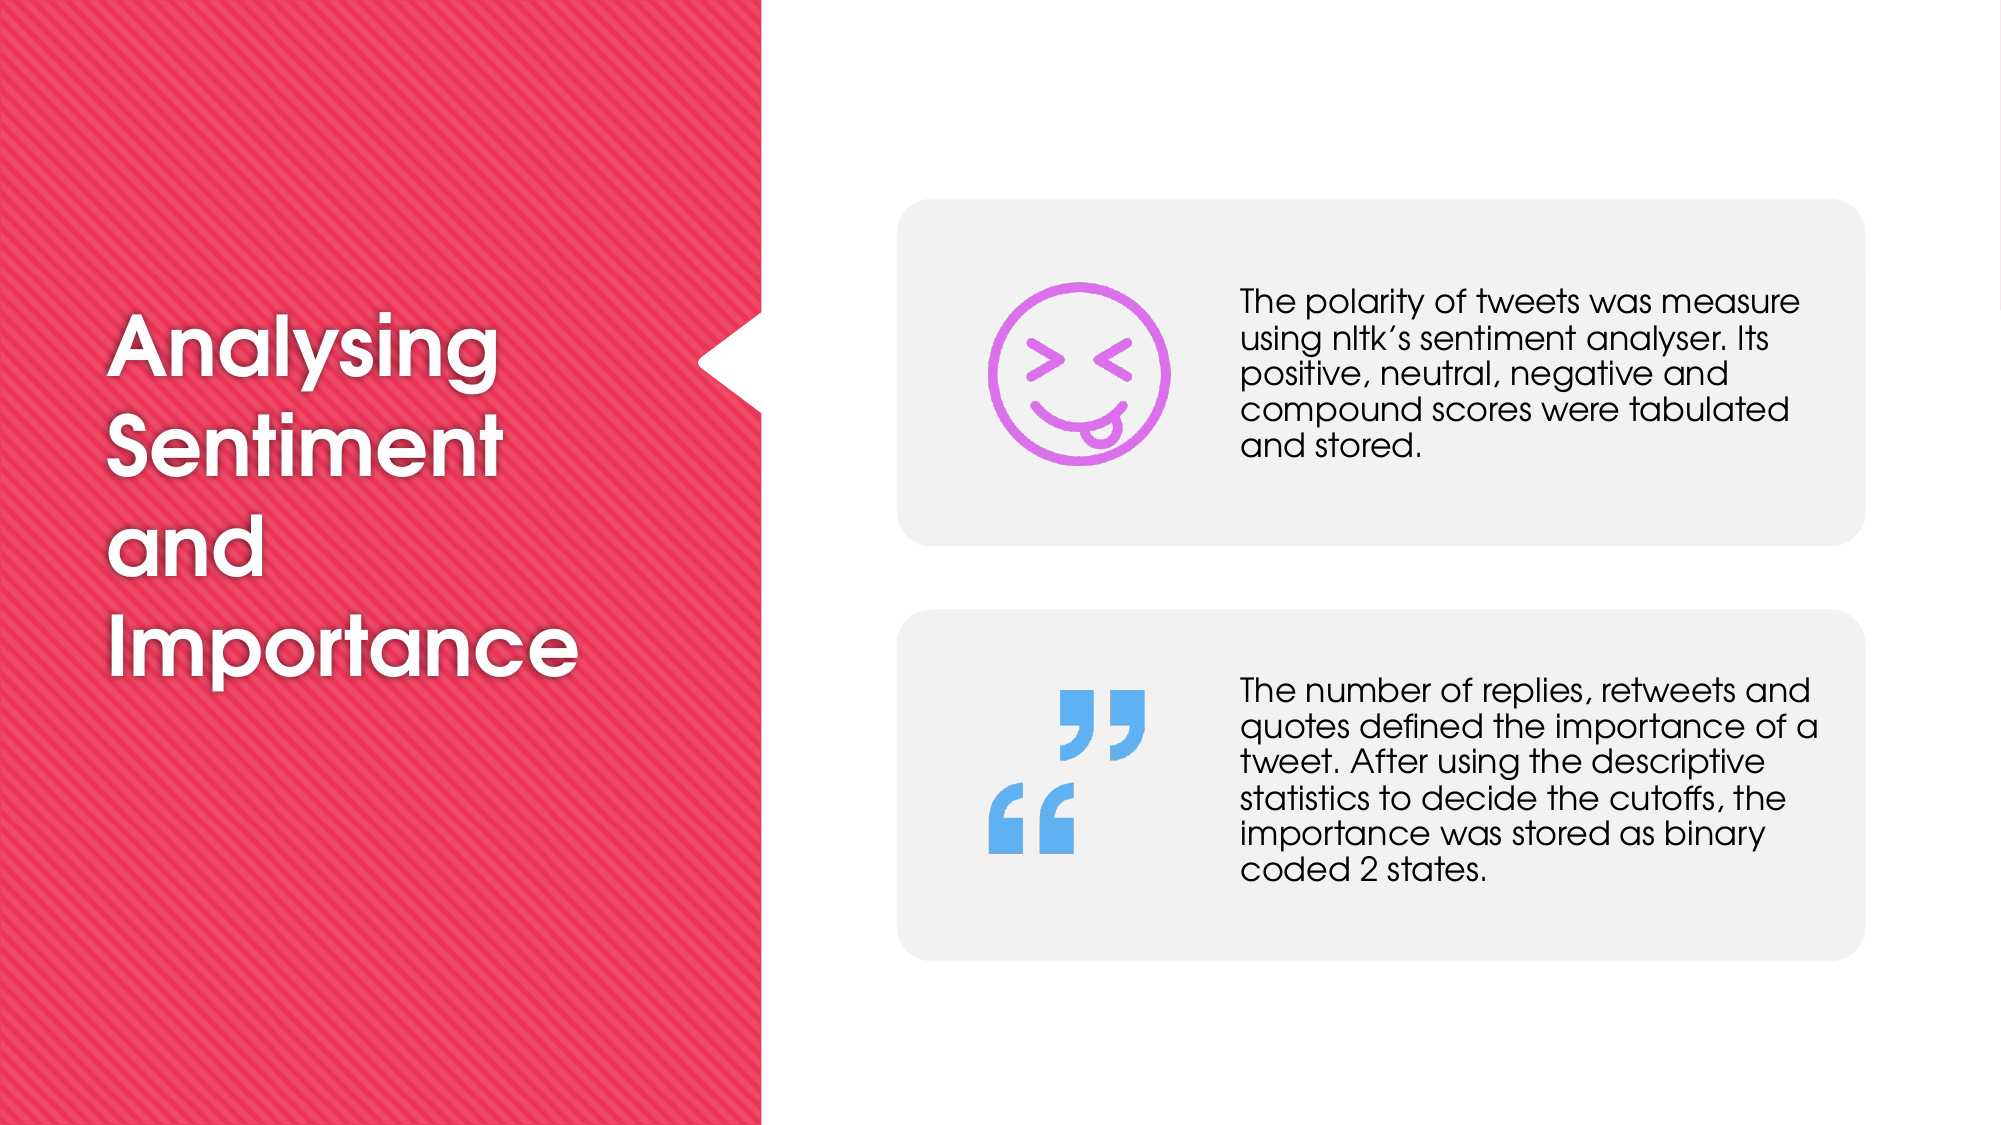

The polarity of tweets was measure using nltk’s sentiment analyser. Its positive, neutral, negative and compound scores were tabulated and stored.
The number of replies, retweets and quotes defined the importance of a tweet. After using the descriptive statistics to decide the cutoffs, the importance was stored as binary coded 2 states.
# Analysing Sentiment and Importance